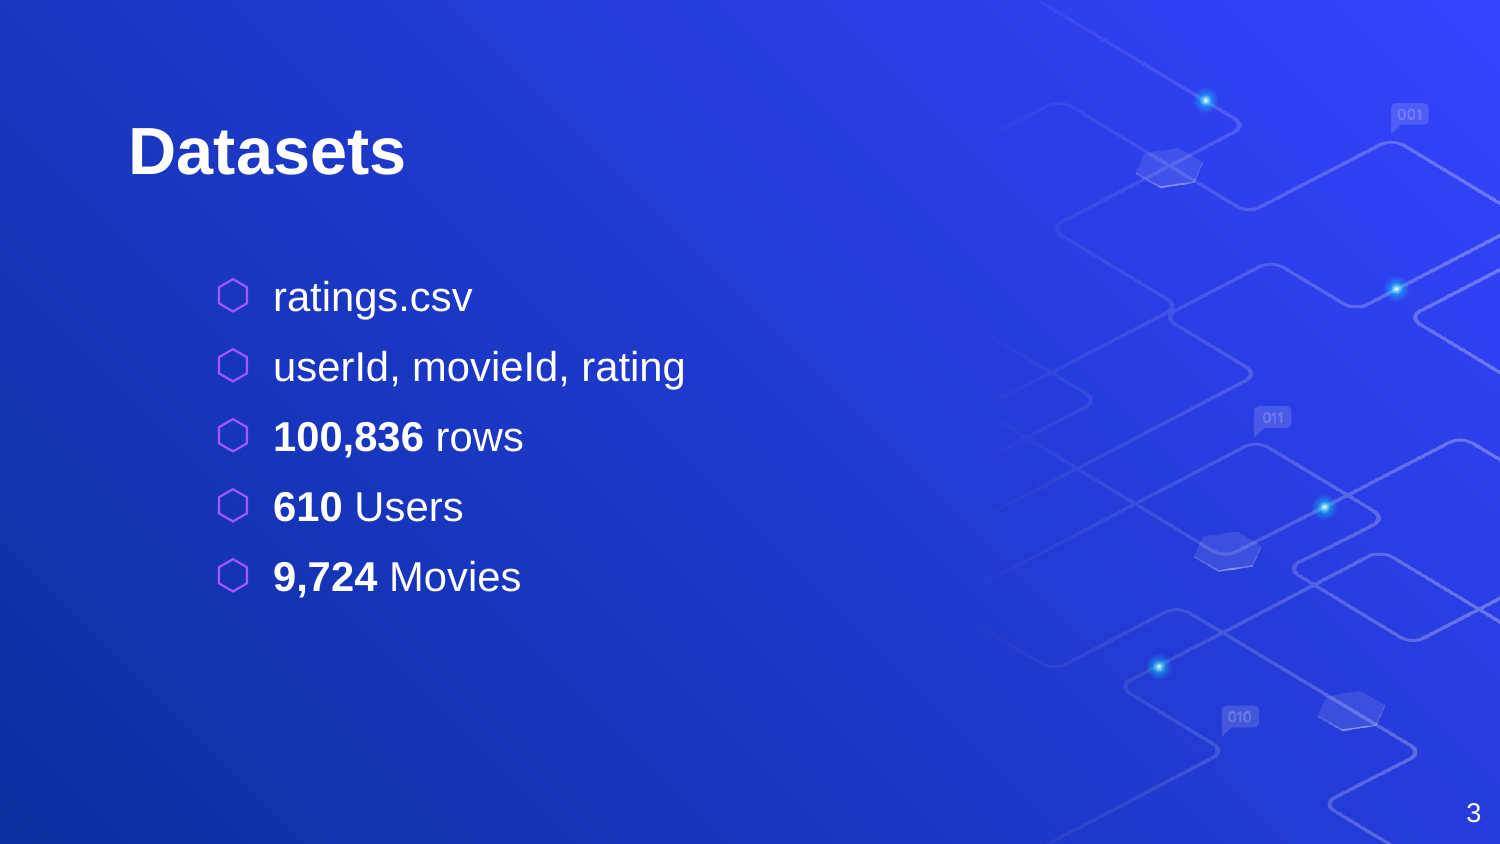

# Datasets
ratings.csv
userId, movieId, rating
100,836 rows
610 Users
9,724 Movies

3